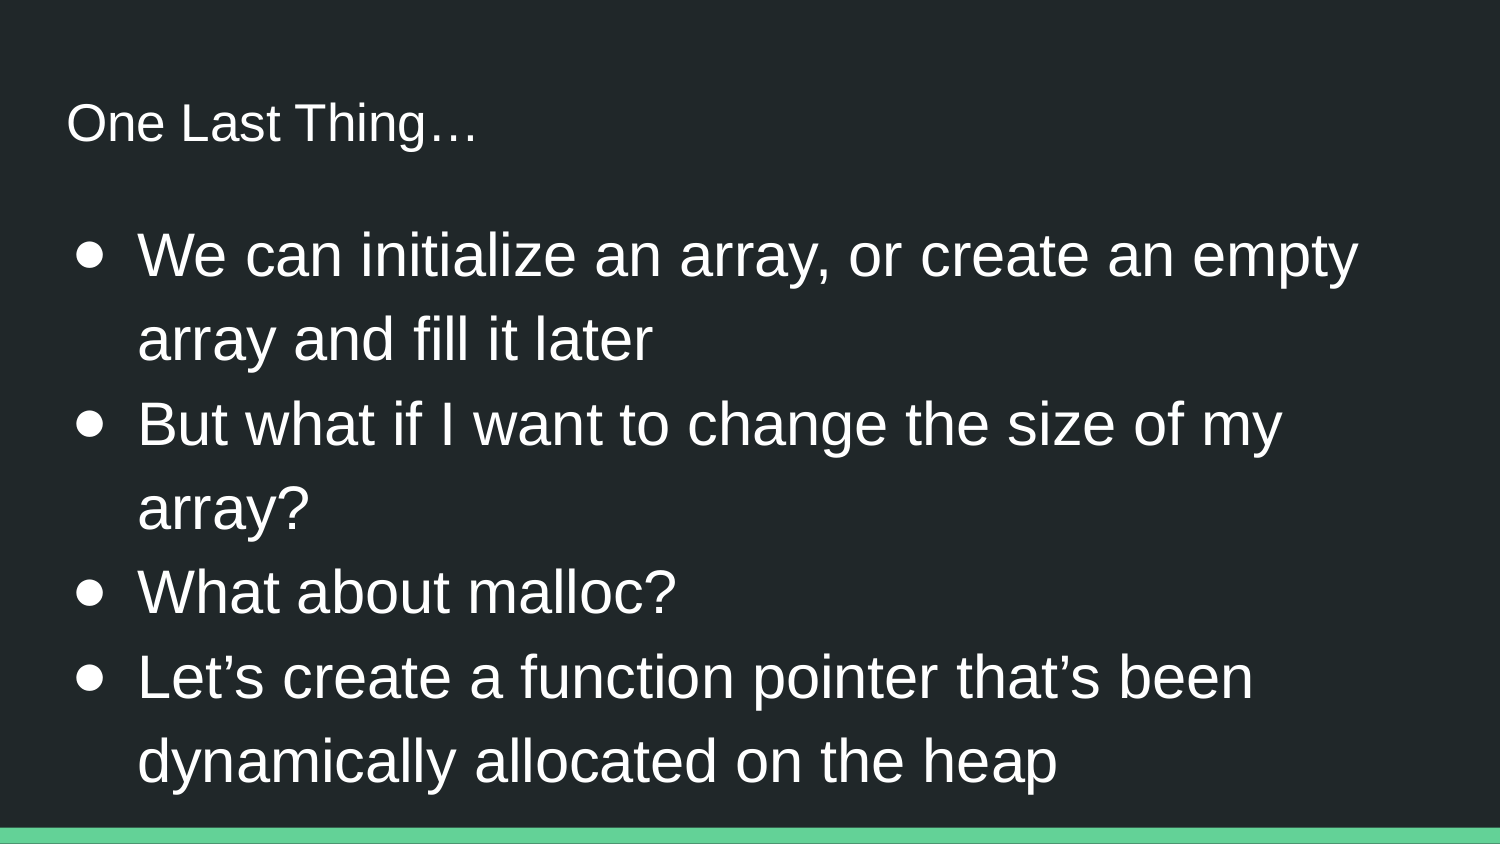

# One Last Thing…
We can initialize an array, or create an empty array and fill it later
But what if I want to change the size of my array?
What about malloc?
Let’s create a function pointer that’s been dynamically allocated on the heap